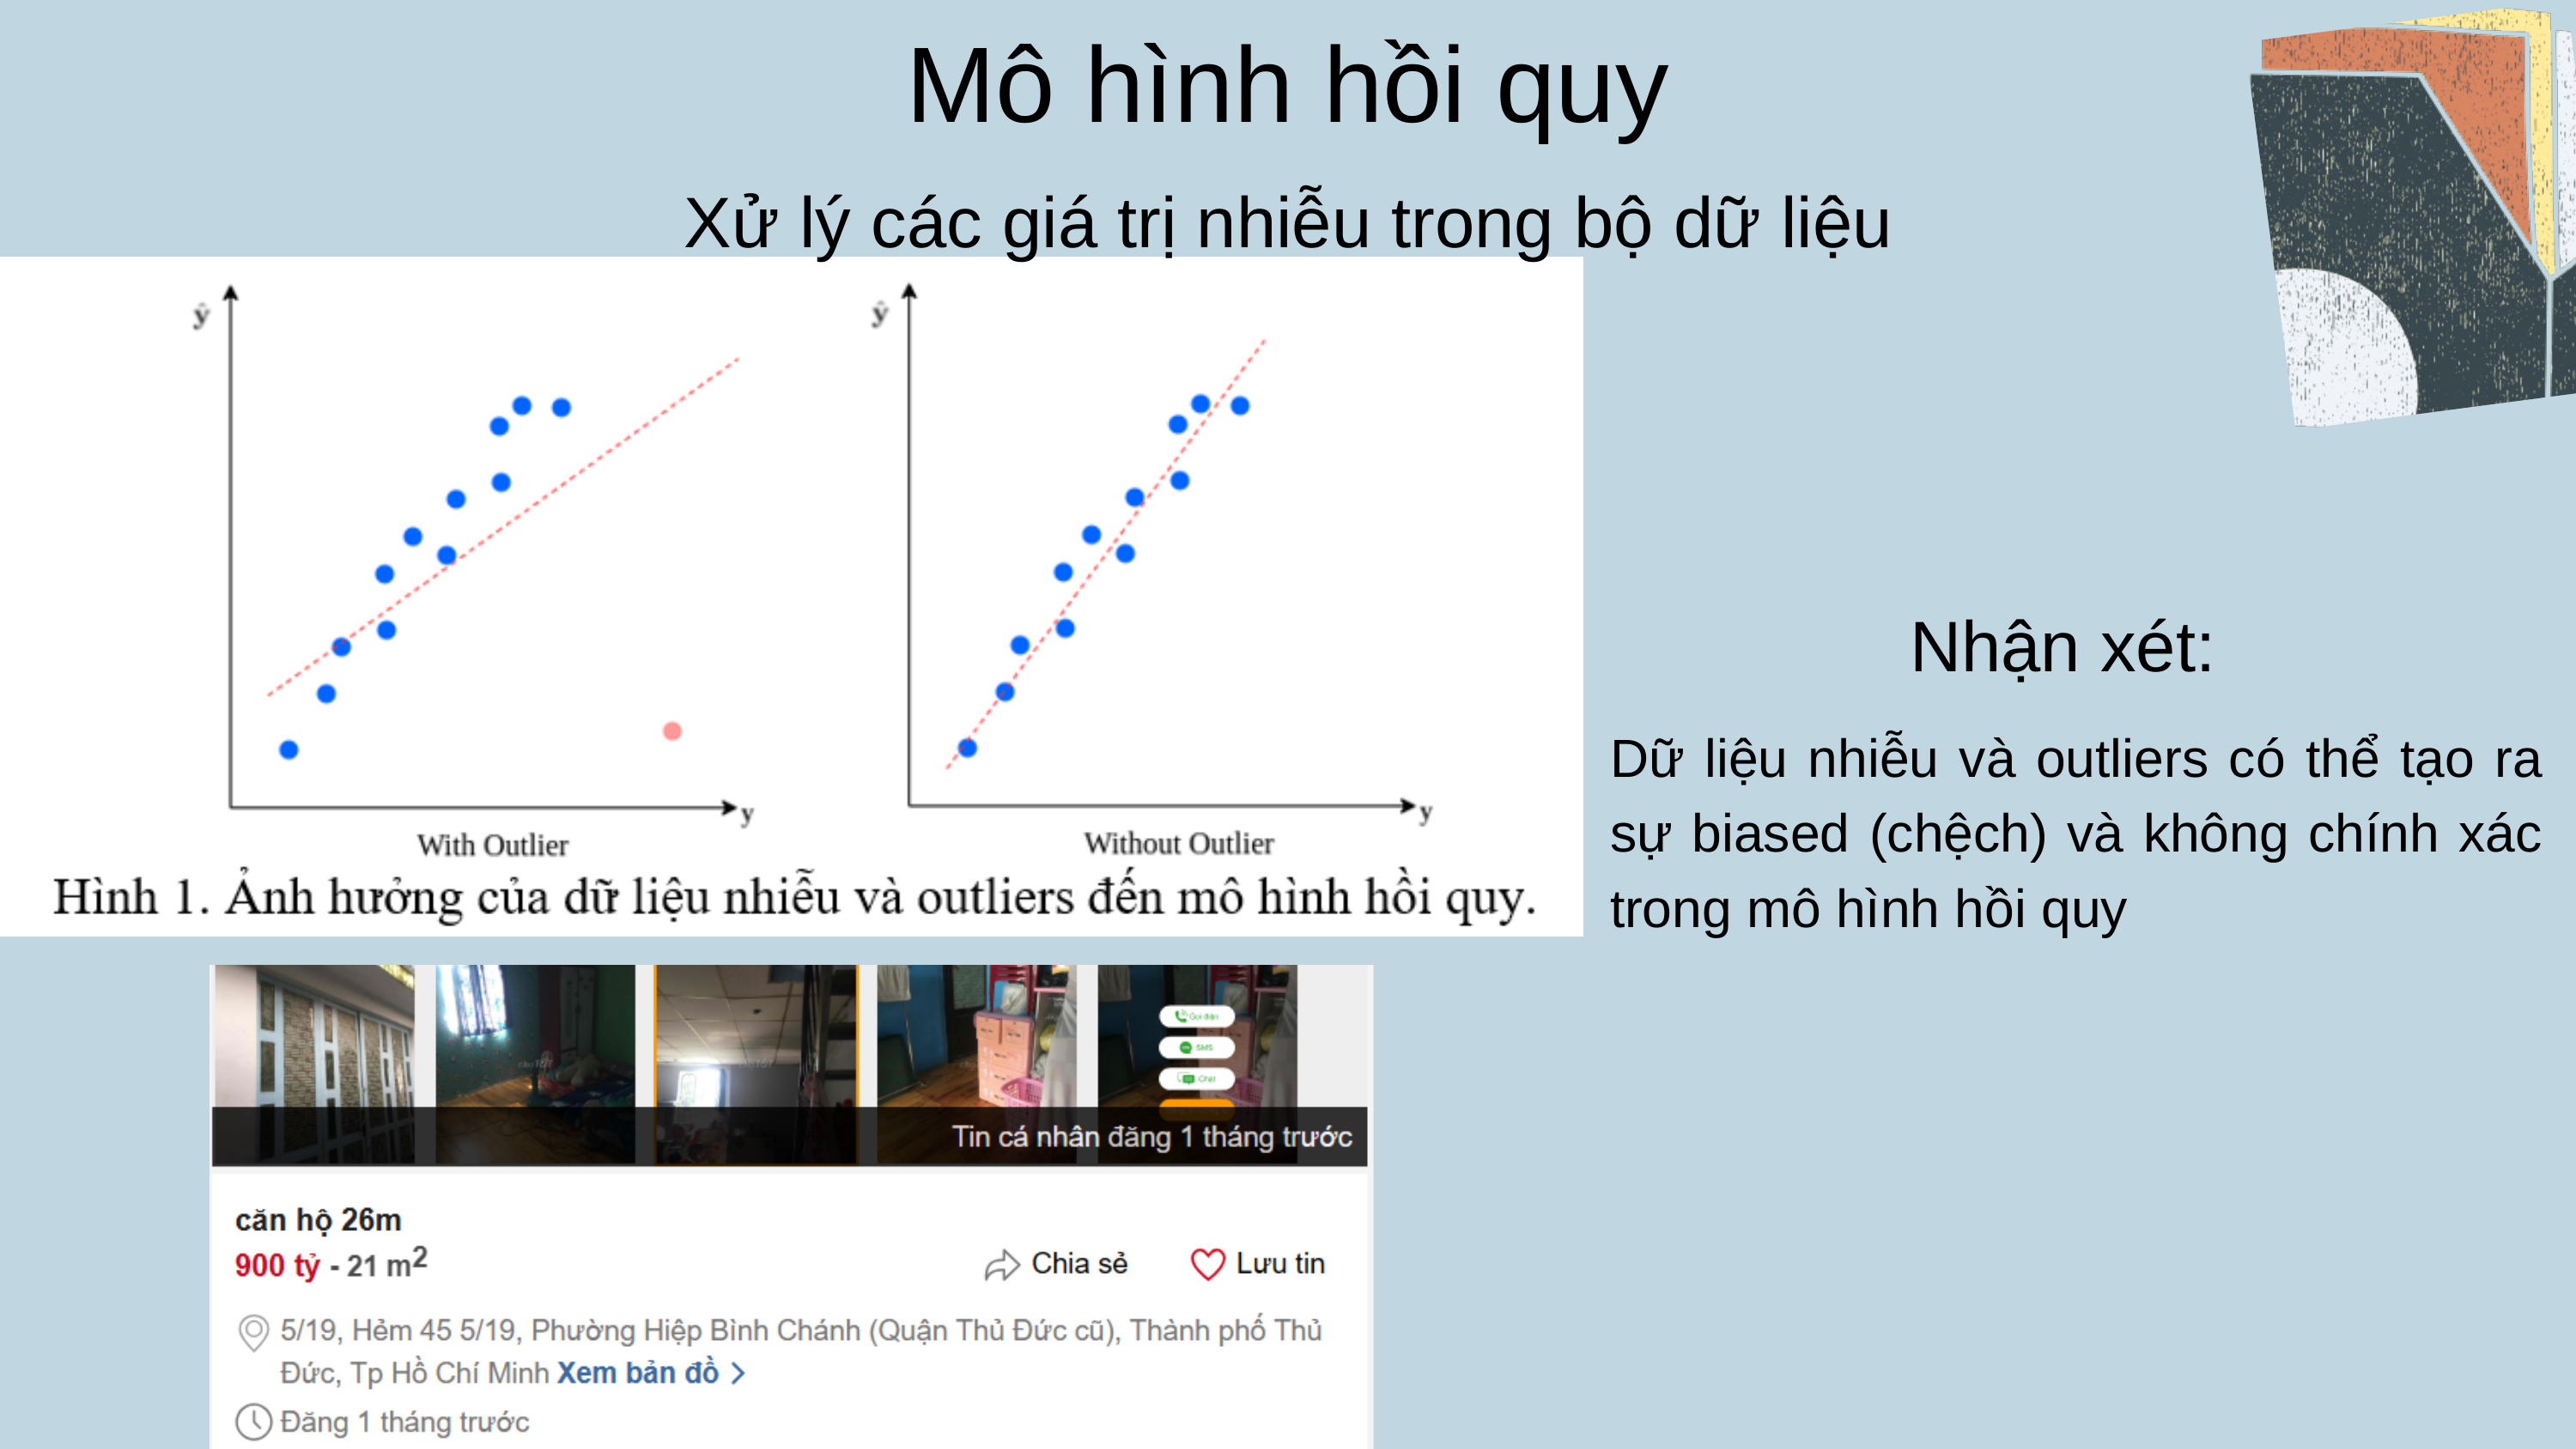

Mô hình hồi quy

Xử lý các giá trị nhiễu trong bộ dữ liệu

Nhận xét:
Dữ liệu nhiễu và outliers có thể tạo ra sự biased (chệch) và không chính xác trong mô hình hồi quy